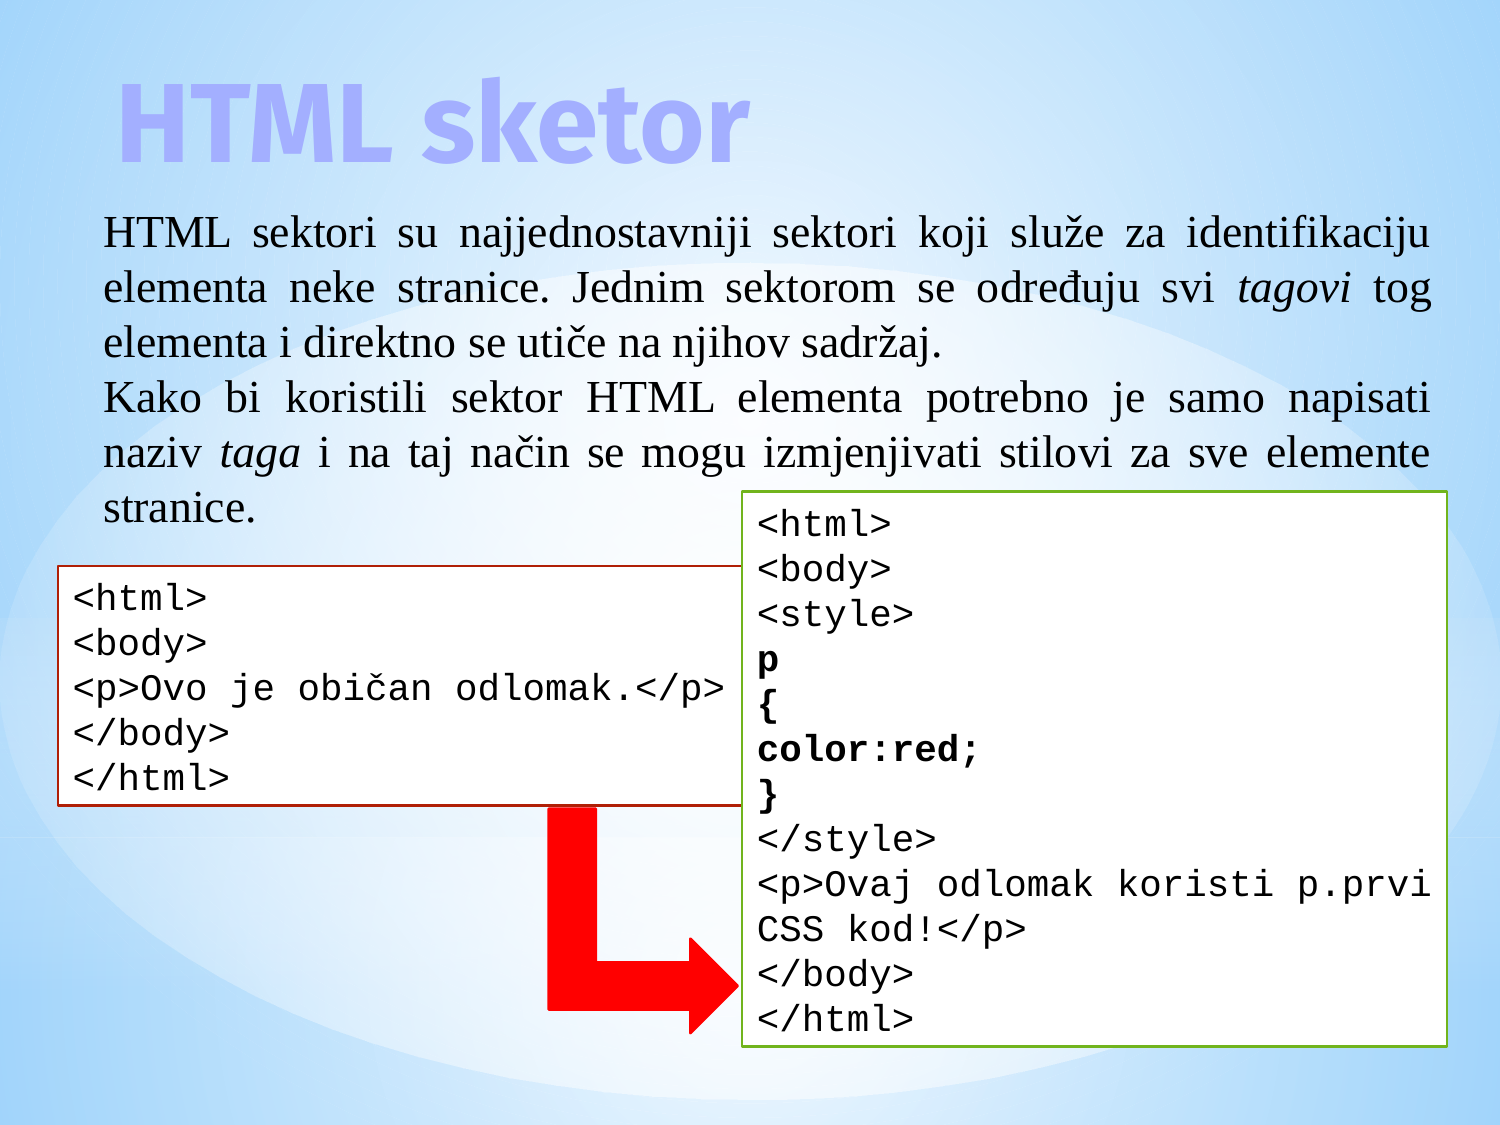

HTML sketor
HTML sektori su najjednostavniji sektori koji služe za identifikaciju elementa neke stranice. Jednim sektorom se određuju svi tagovi tog elementa i direktno se utiče na njihov sadržaj.
Kako bi koristili sektor HTML elementa potrebno je samo napisati naziv taga i na taj način se mogu izmjenjivati stilovi za sve elemente stranice.
<html>
<body>
<style>
p
{
color:red;
}
</style>
<p>Ovaj odlomak koristi p.prvi CSS kod!</p>
</body>
</html>
<html>
<body>
<p>Ovo je običan odlomak.</p>
</body>
</html>